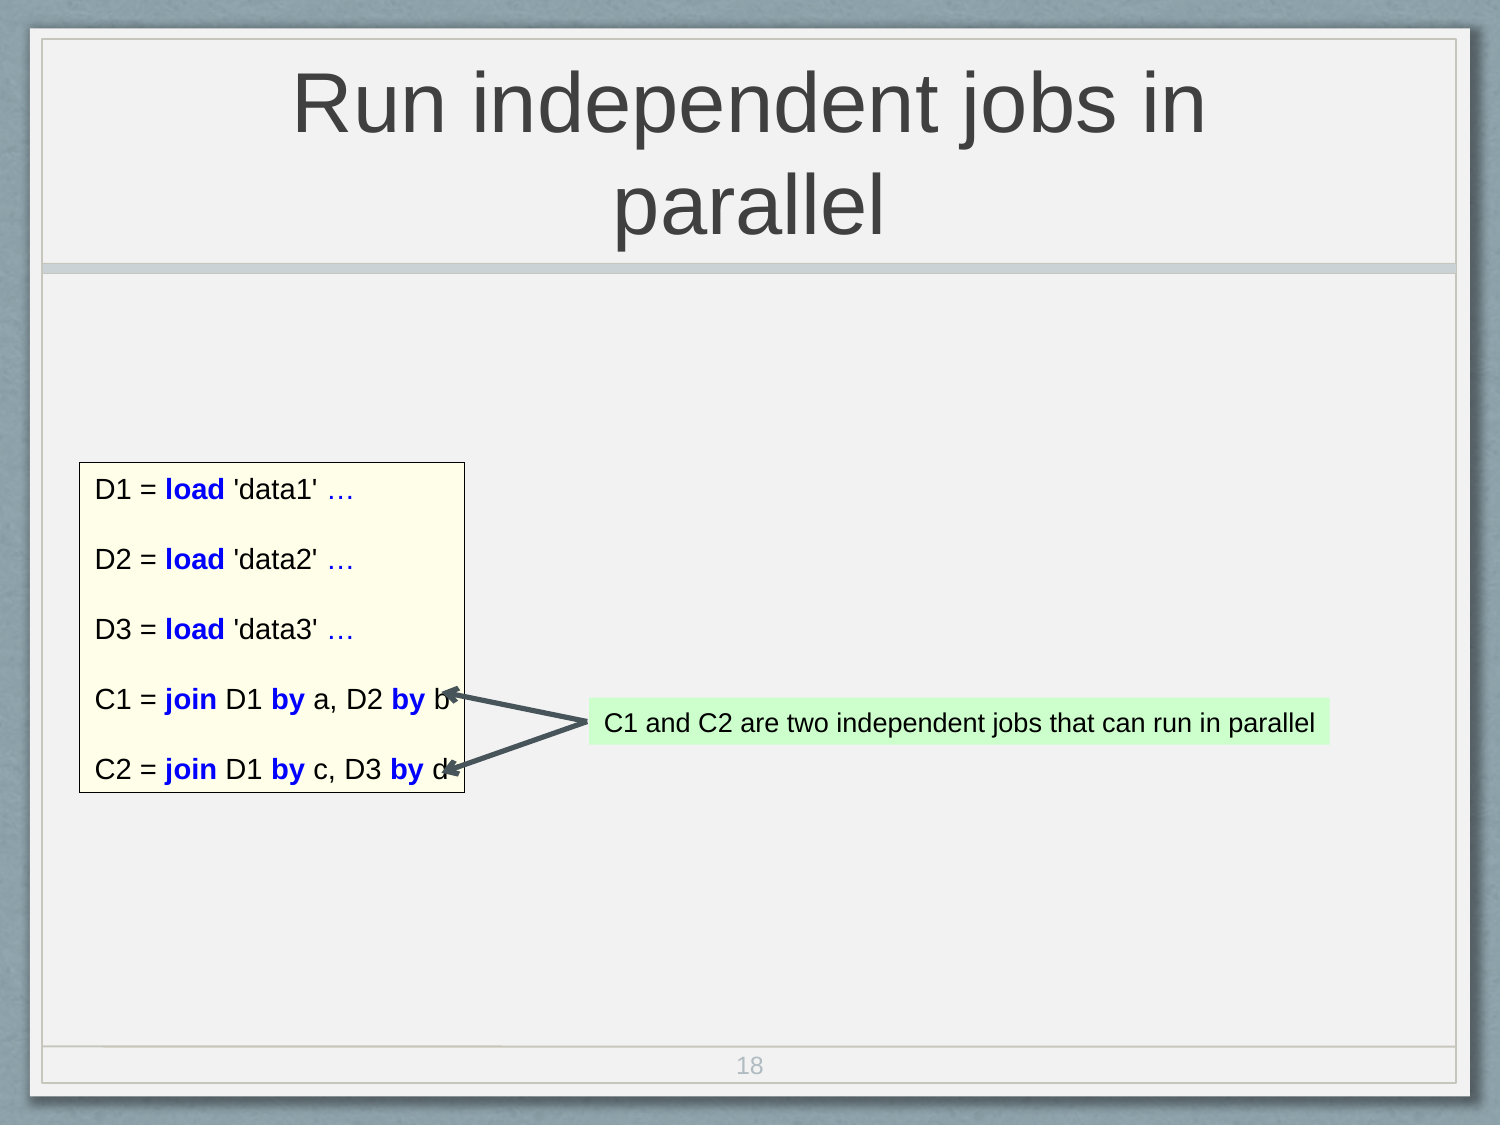

# Run independent jobs in parallel
D1 = load 'data1' …

D2 = load 'data2' …

D3 = load 'data3' …

C1 = join D1 by a, D2 by b

C2 = join D1 by c, D3 by d
C1 and C2 are two independent jobs that can run in parallel
18